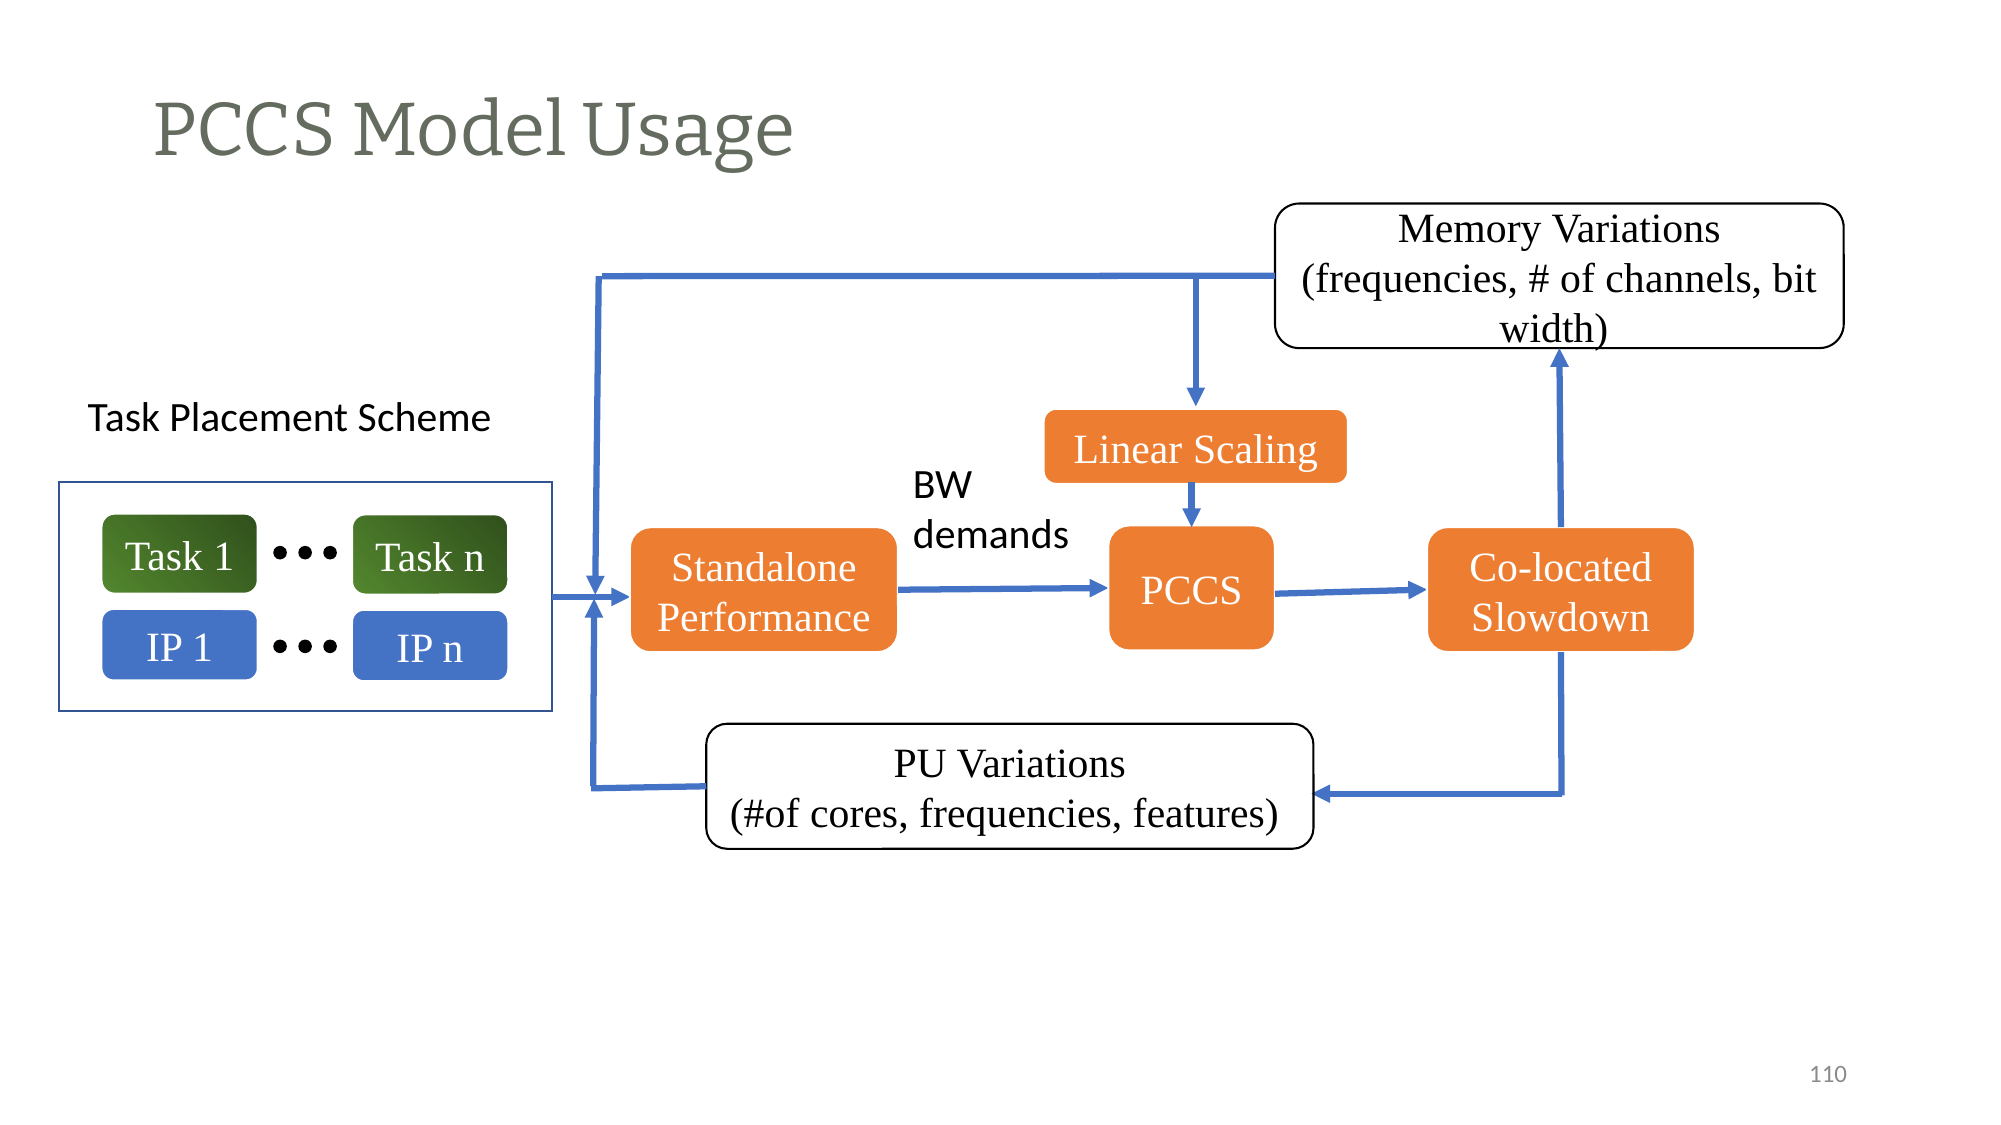

PCCS Model Usage
Memory Variations
(frequencies, # of channels, bit width)
Task Placement Scheme
Linear Scaling
BW
demands

Task 1
Task n
PCCS
Co-located
Slowdown
Standalone Performance

IP 1
IP n

PU Variations
(#of cores, frequencies, features)
110